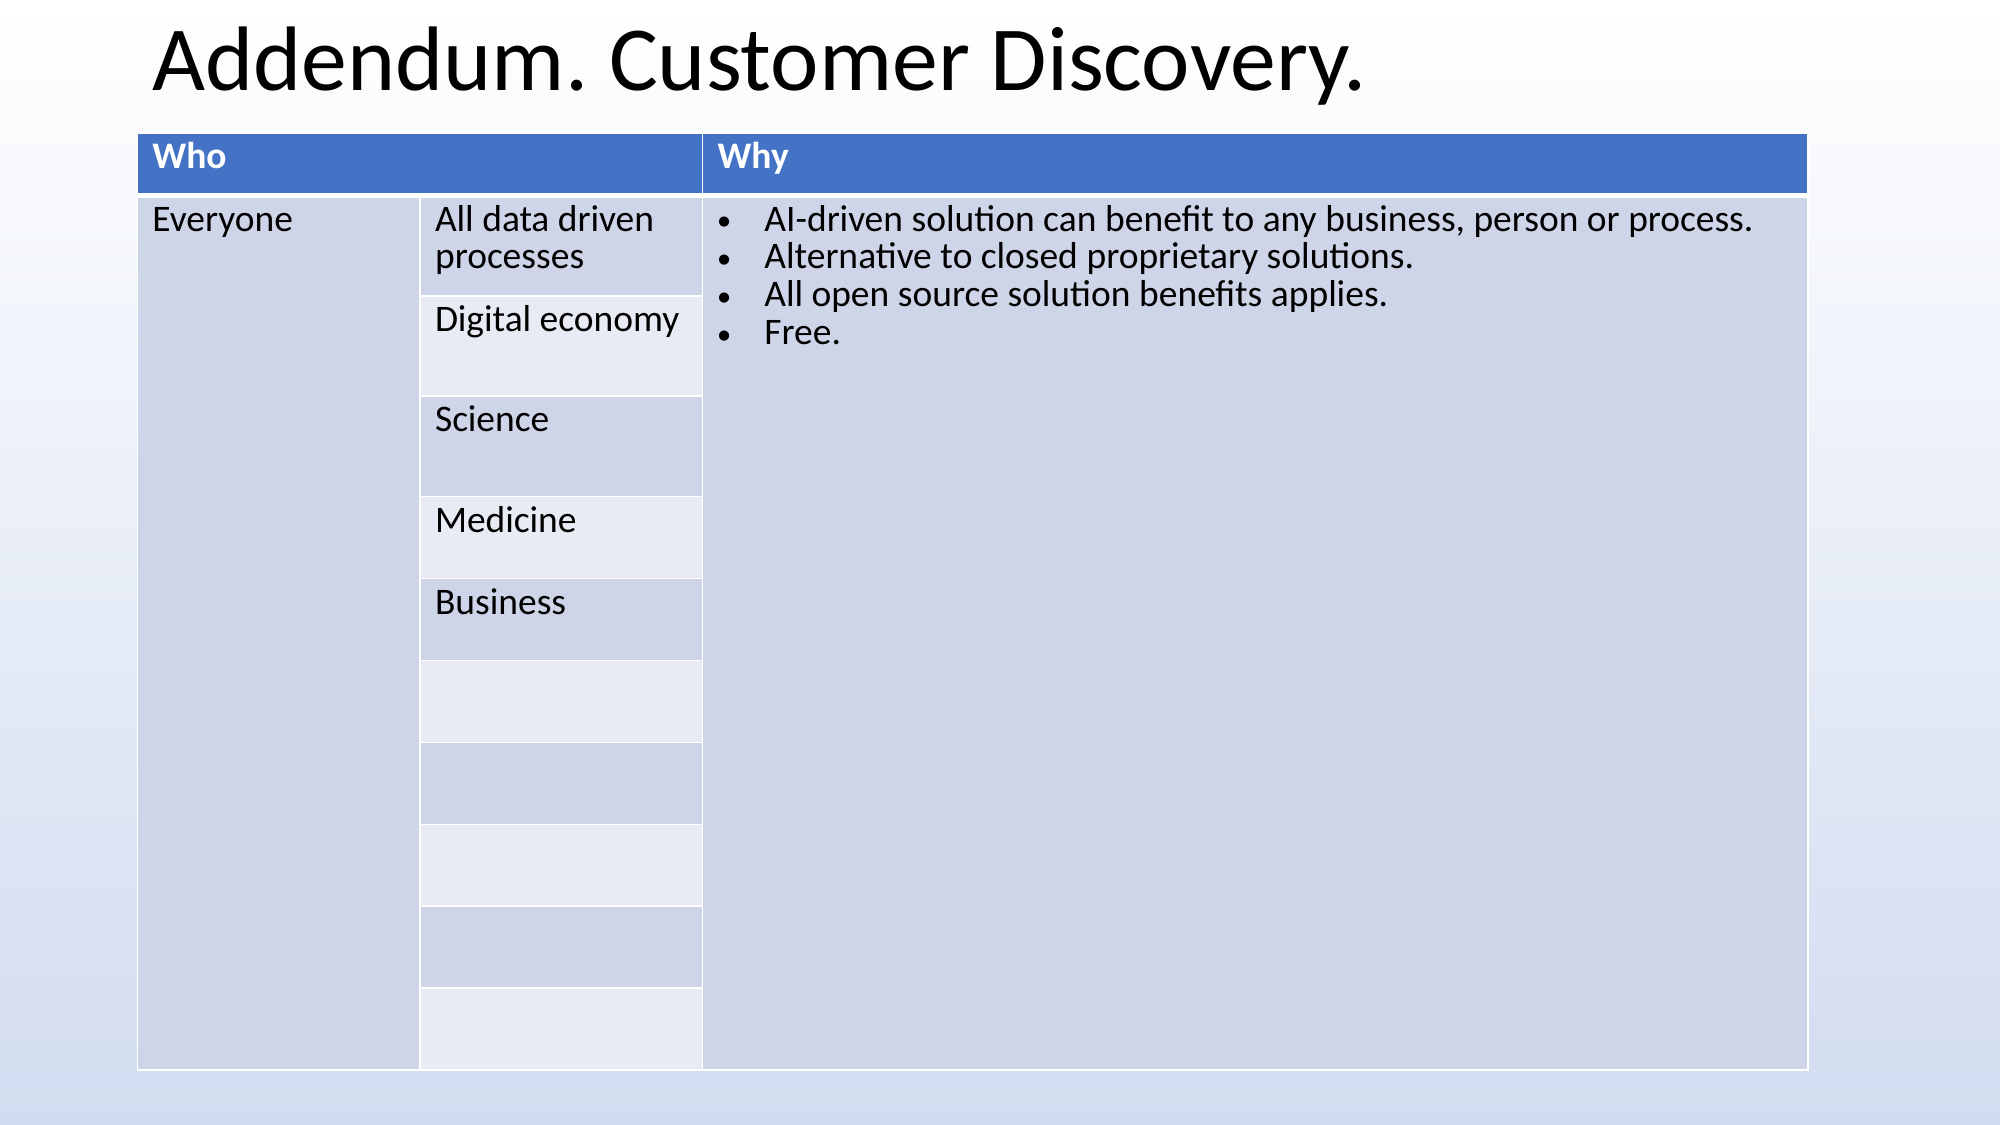

# Addendum. Customer Discovery.
| Who |  | Why |
| --- | --- | --- |
| Everyone | All data driven processes | AI-driven solution can benefit to any business, person or process. Alternative to closed proprietary solutions. All open source solution benefits applies. Free. |
|  | Digital economy |  |
|  | Science |  |
|  | Medicine |  |
|  | Business |  |
|  |  |  |
|  |  |  |
|  |  |  |
|  |  |  |
|  |  |  |